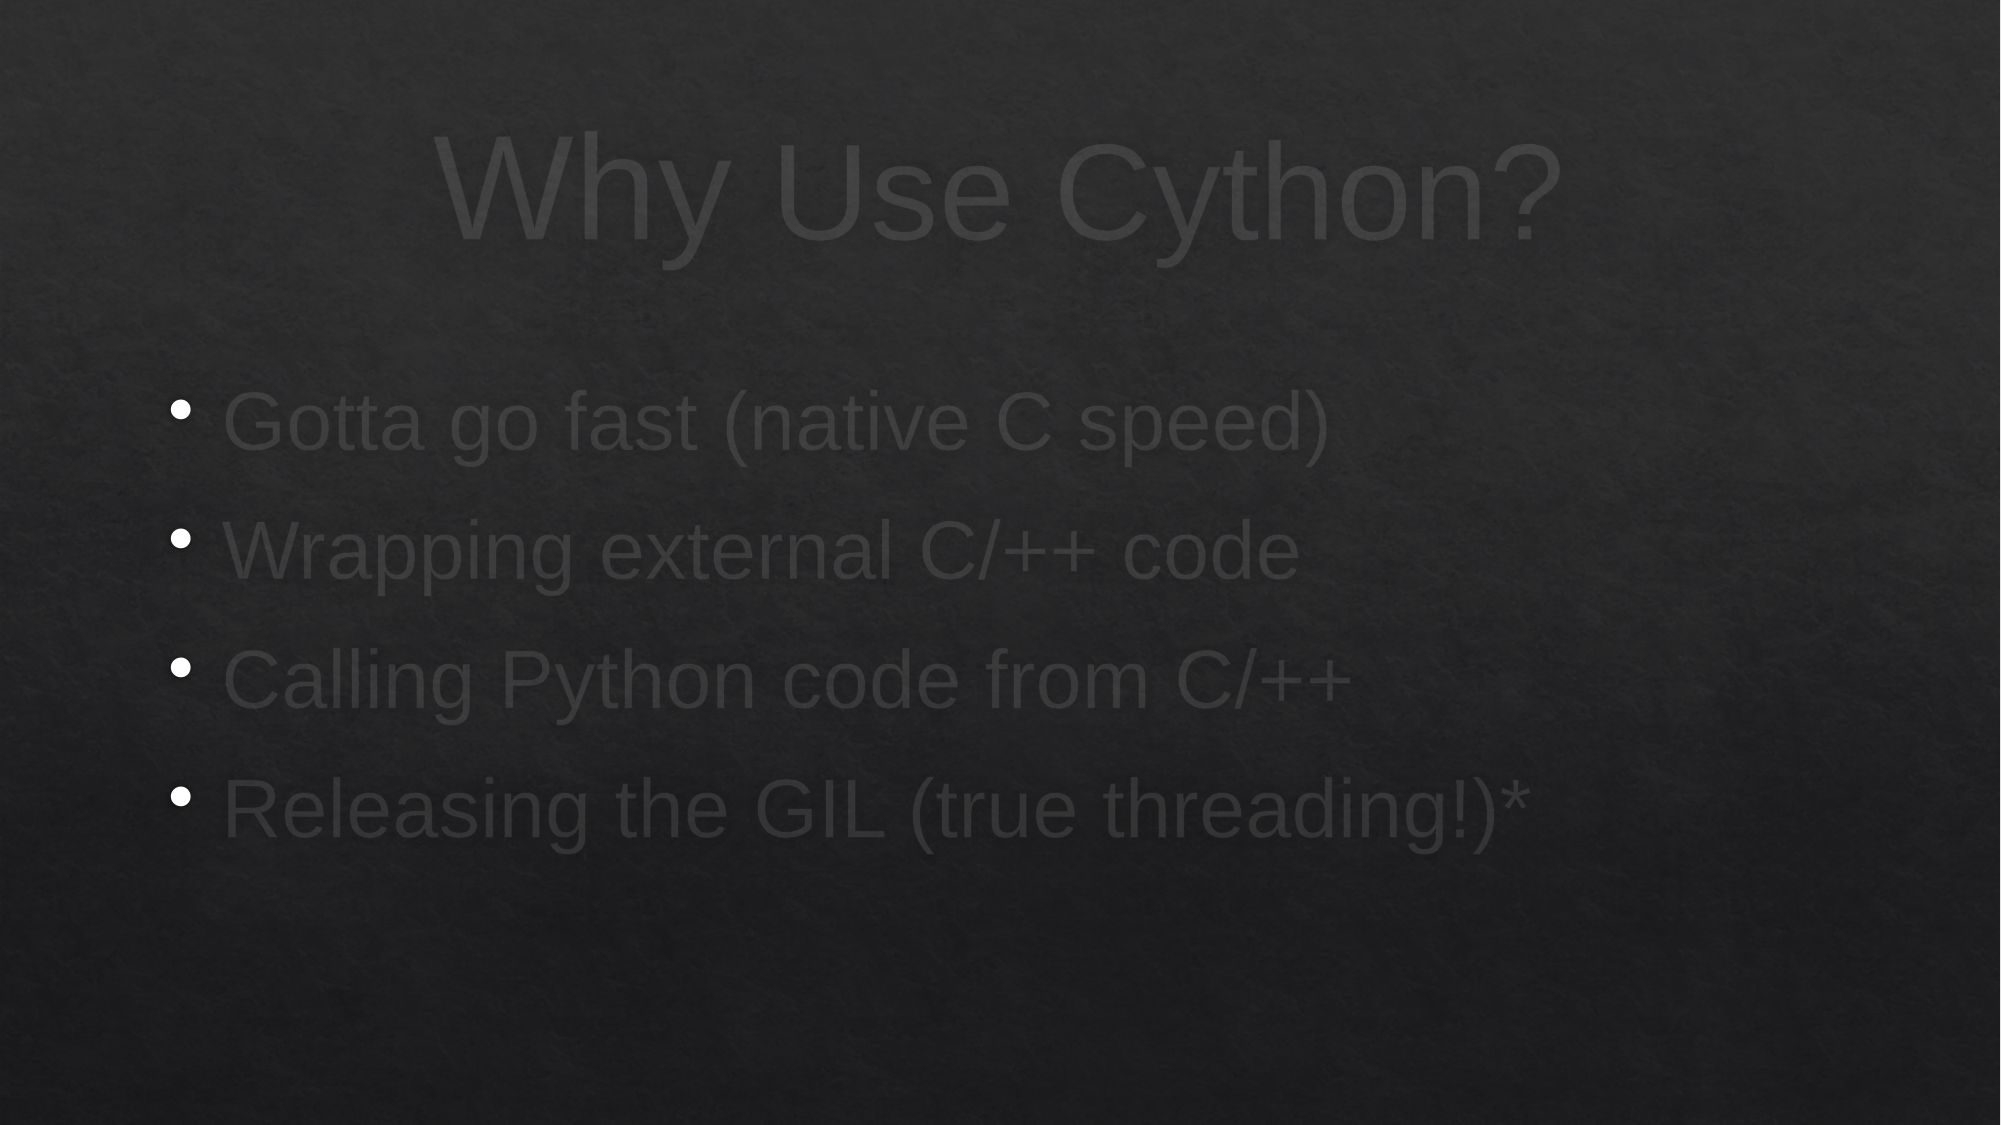

# Why Use Cython?
Gotta go fast (native C speed)
Wrapping external C/++ code
Calling Python code from C/++
Releasing the GIL (true threading!)*